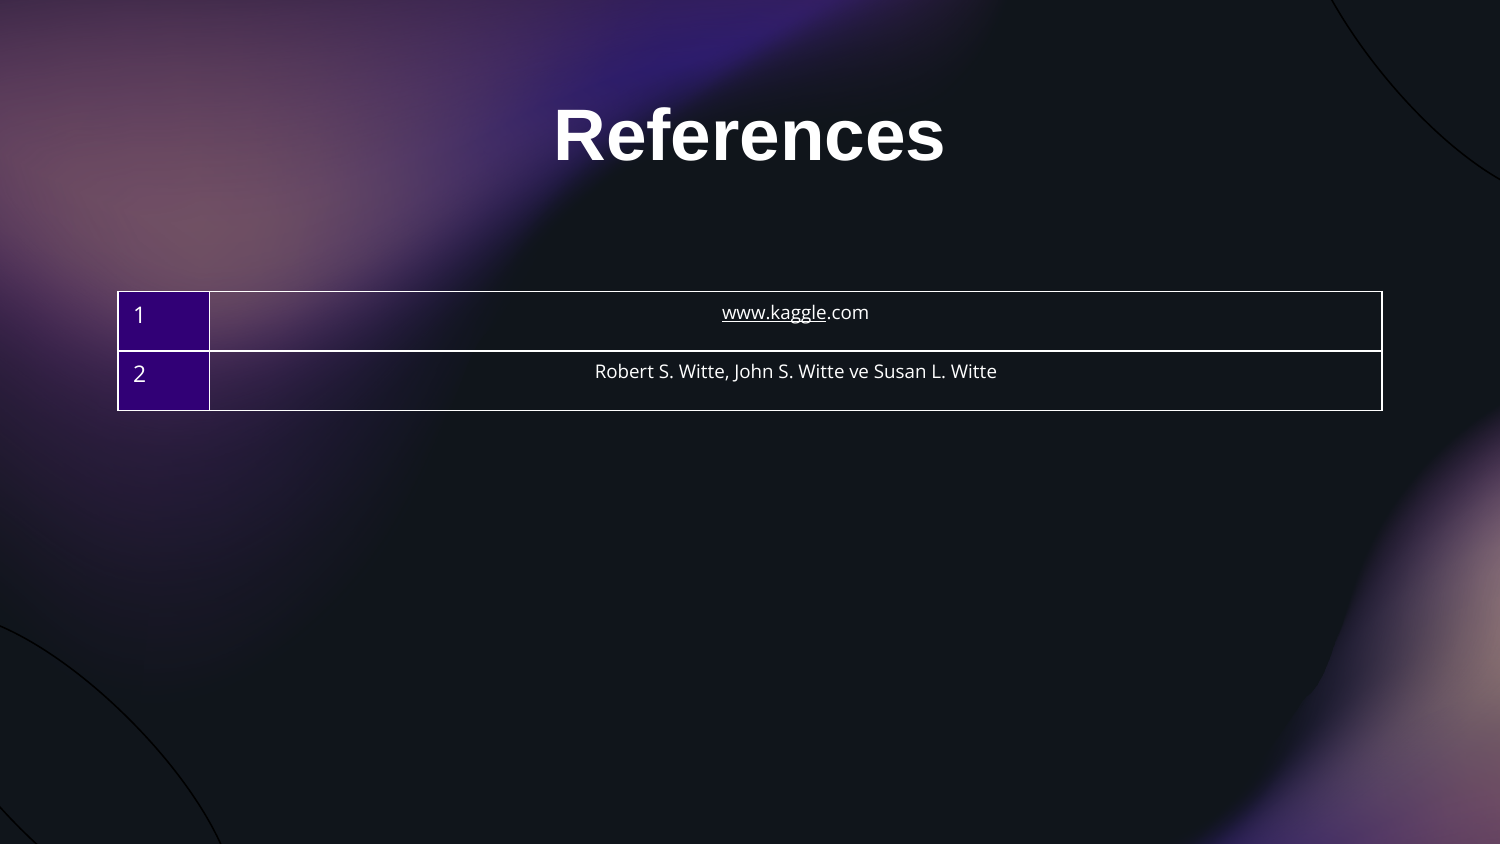

References
| 1 | www.kaggle.com |
| --- | --- |
| 2 | Robert S. Witte, John S. Witte ve Susan L. Witte |